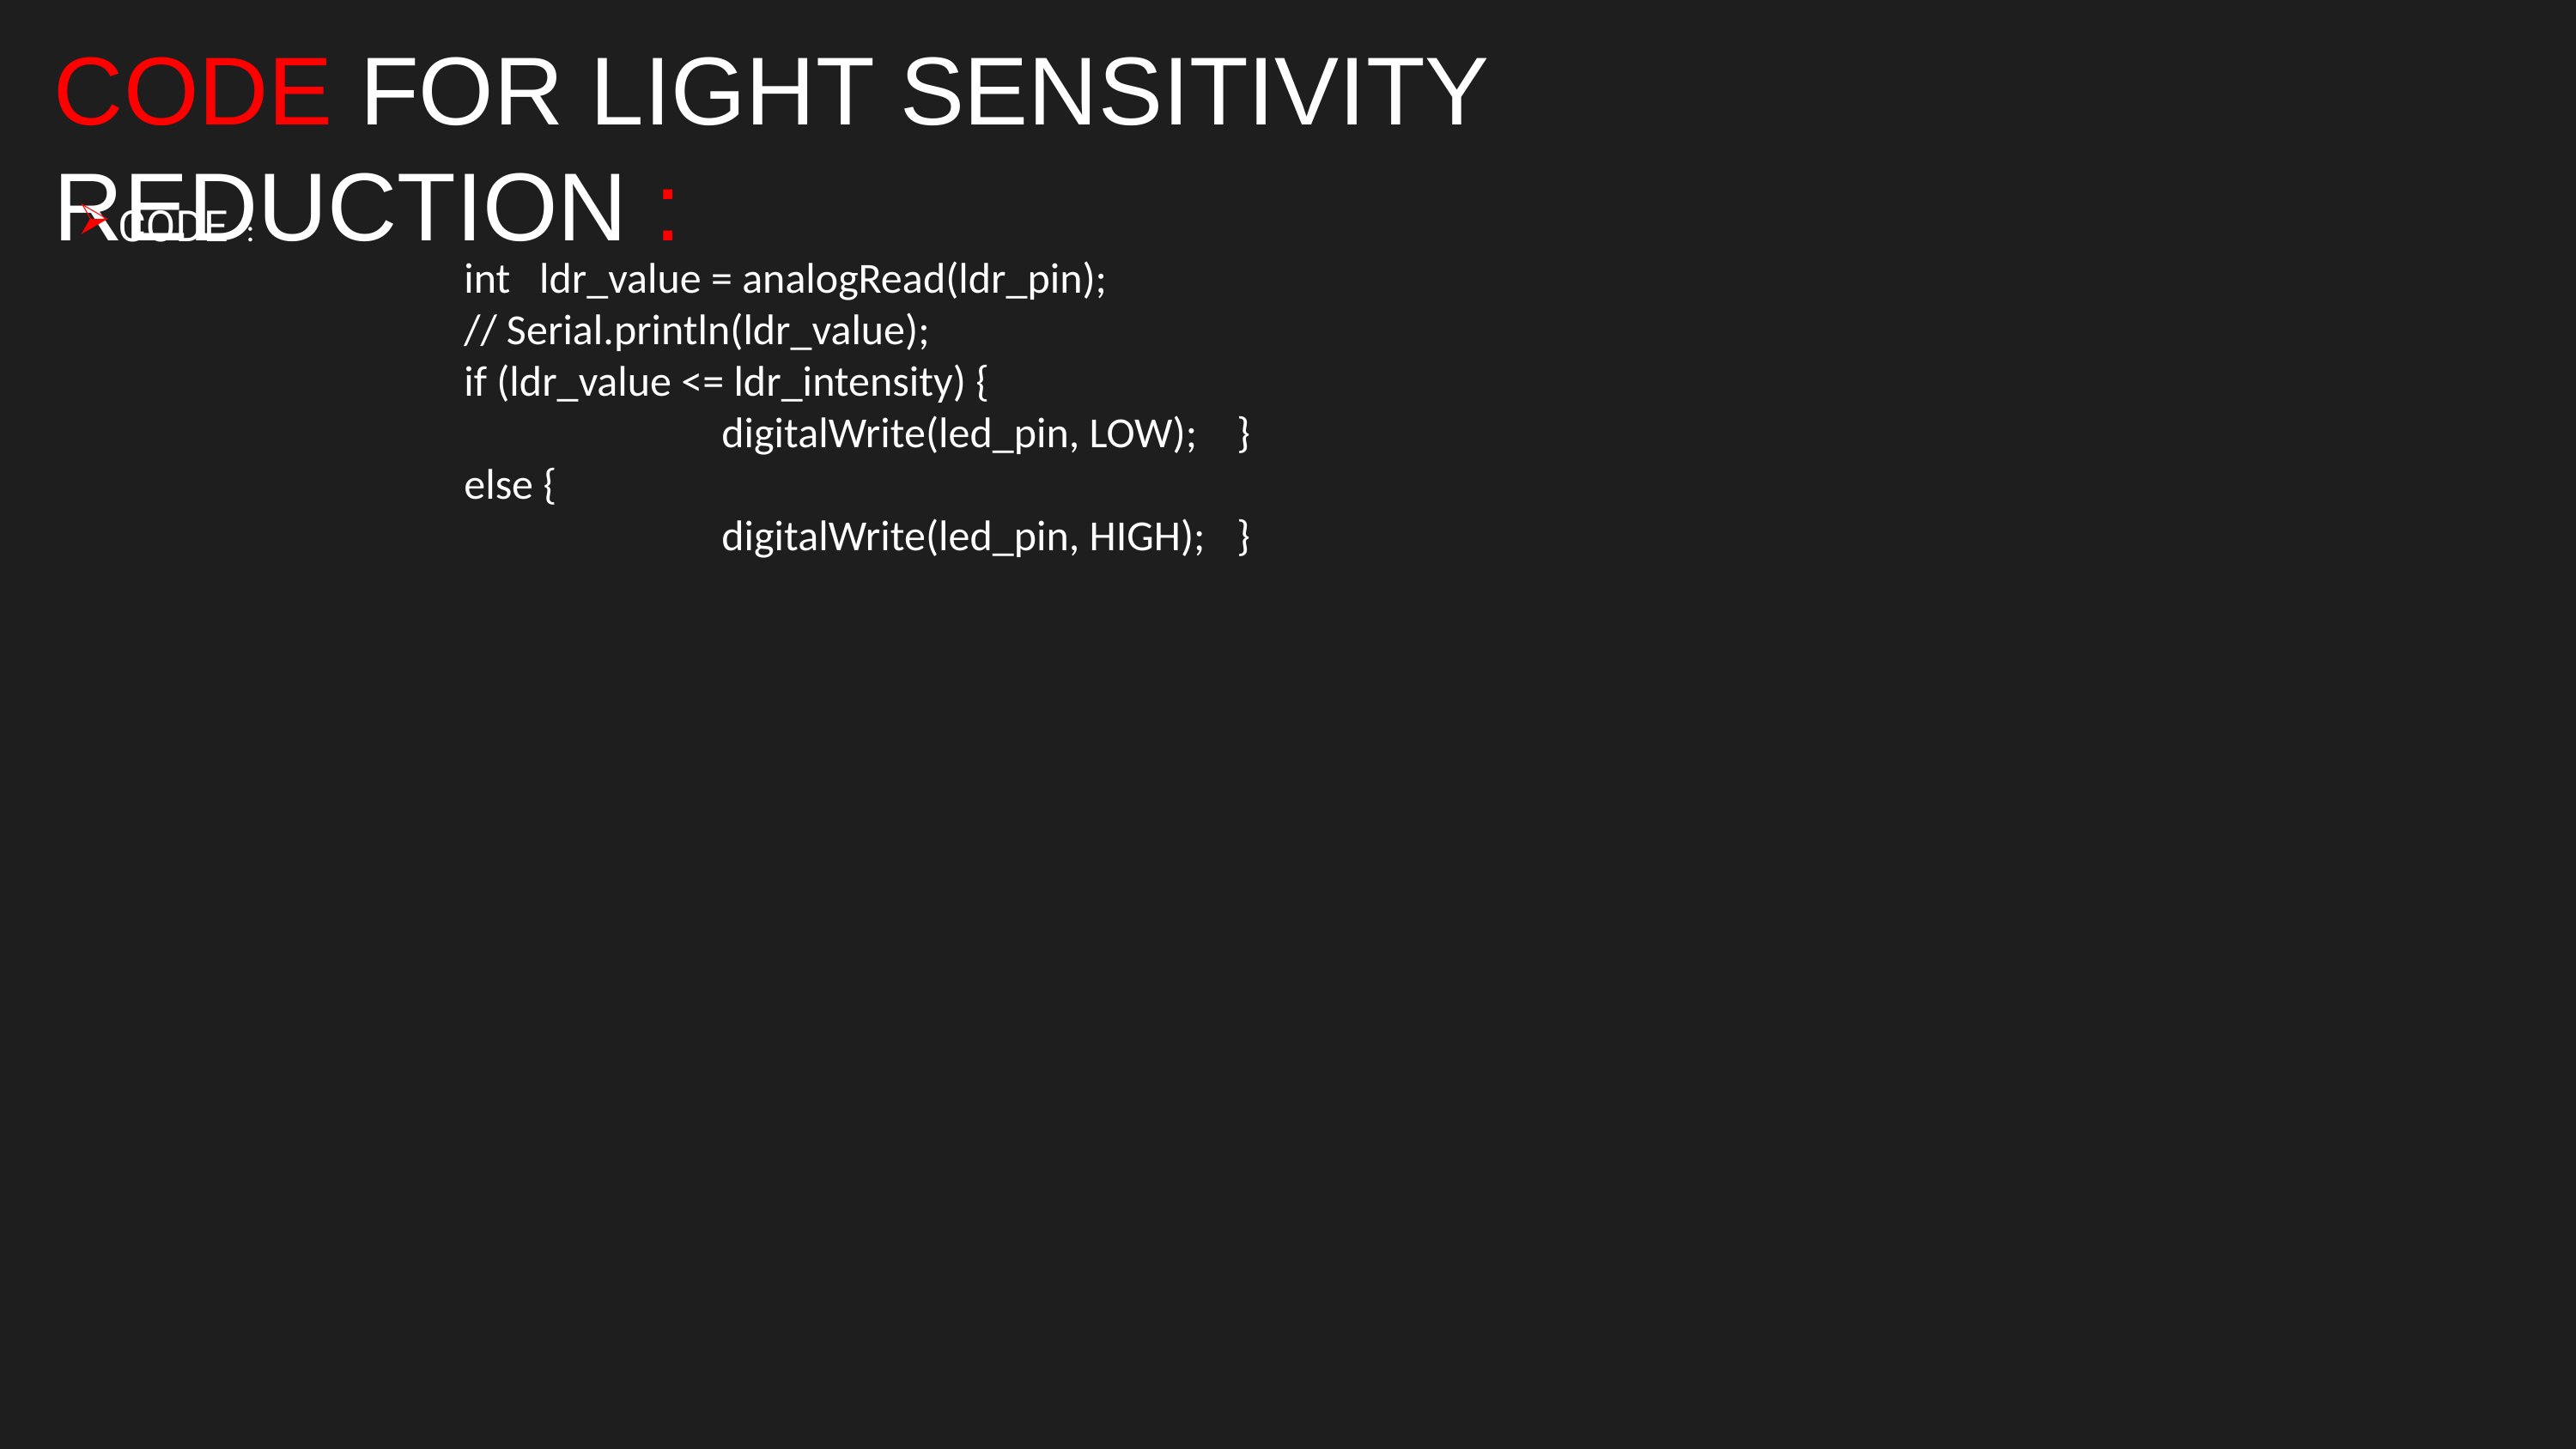

CODE FOR LIGHT SENSITIVITY REDUCTION :
HINT: To change this single image.
1- Right Click on top of the image.
2- Choose “Change Picture”
3- Choose option “From a File”
4- Locate your file and open

CODE  :
			int   ldr_value = analogRead(ldr_pin);
			// Serial.println(ldr_value);
			if (ldr_value <= ldr_intensity) {
					digitalWrite(led_pin, LOW);	}
			else {
					digitalWrite(led_pin, HIGH);	}